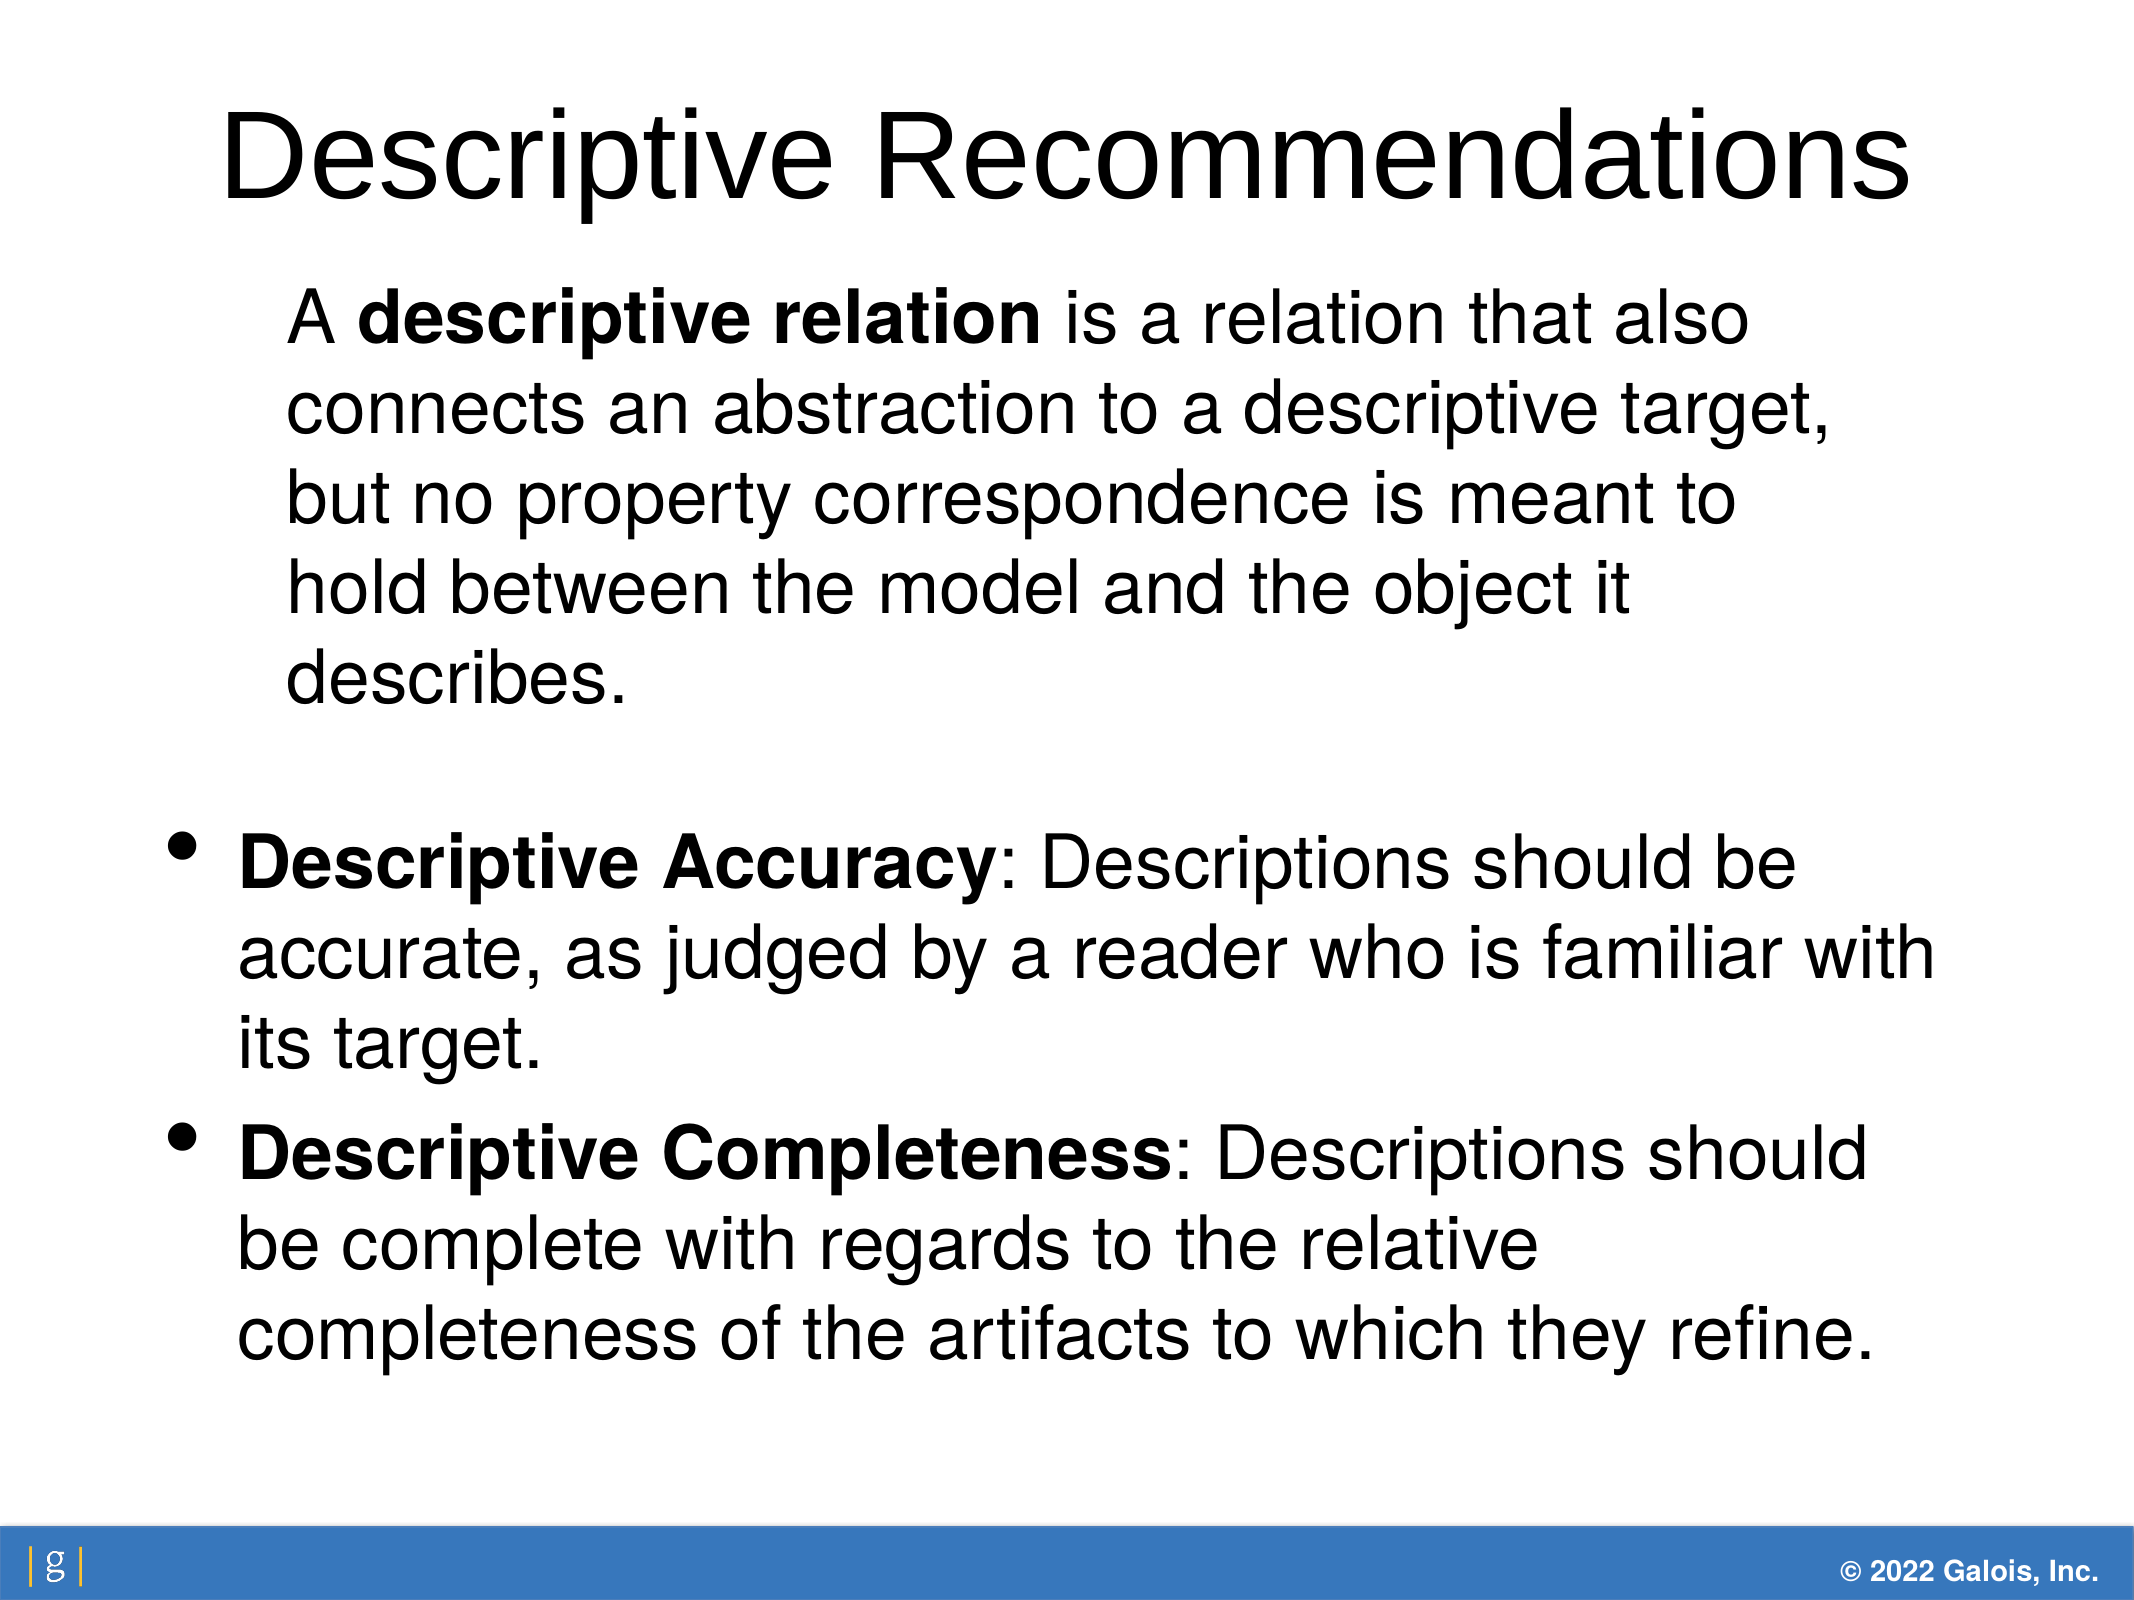

Descriptive Recommendations
A descriptive relation is a relation that also connects an abstraction to a descriptive target, but no property correspondence is meant to hold between the model and the object it describes.
Descriptive Accuracy: Descriptions should be accurate, as judged by a reader who is familiar with its target.
Descriptive Completeness: Descriptions should be complete with regards to the relative completeness of the artifacts to which they refine.
34